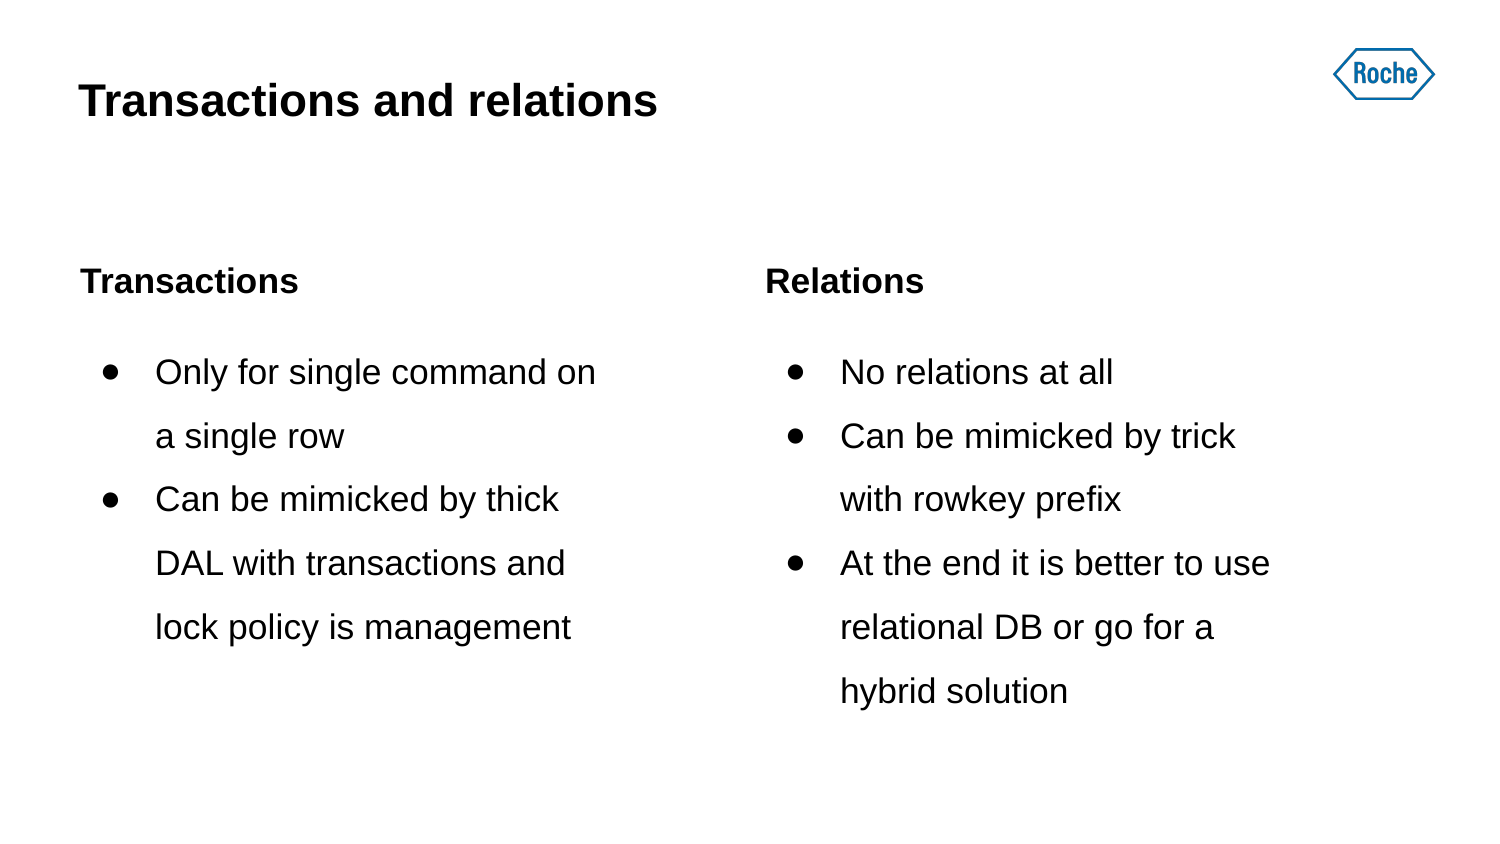

# Transactions and relations
Transactions
Only for single command on a single row
Can be mimicked by thick DAL with transactions and lock policy is management
Relations
No relations at all
Can be mimicked by trick with rowkey prefix
At the end it is better to use relational DB or go for a hybrid solution